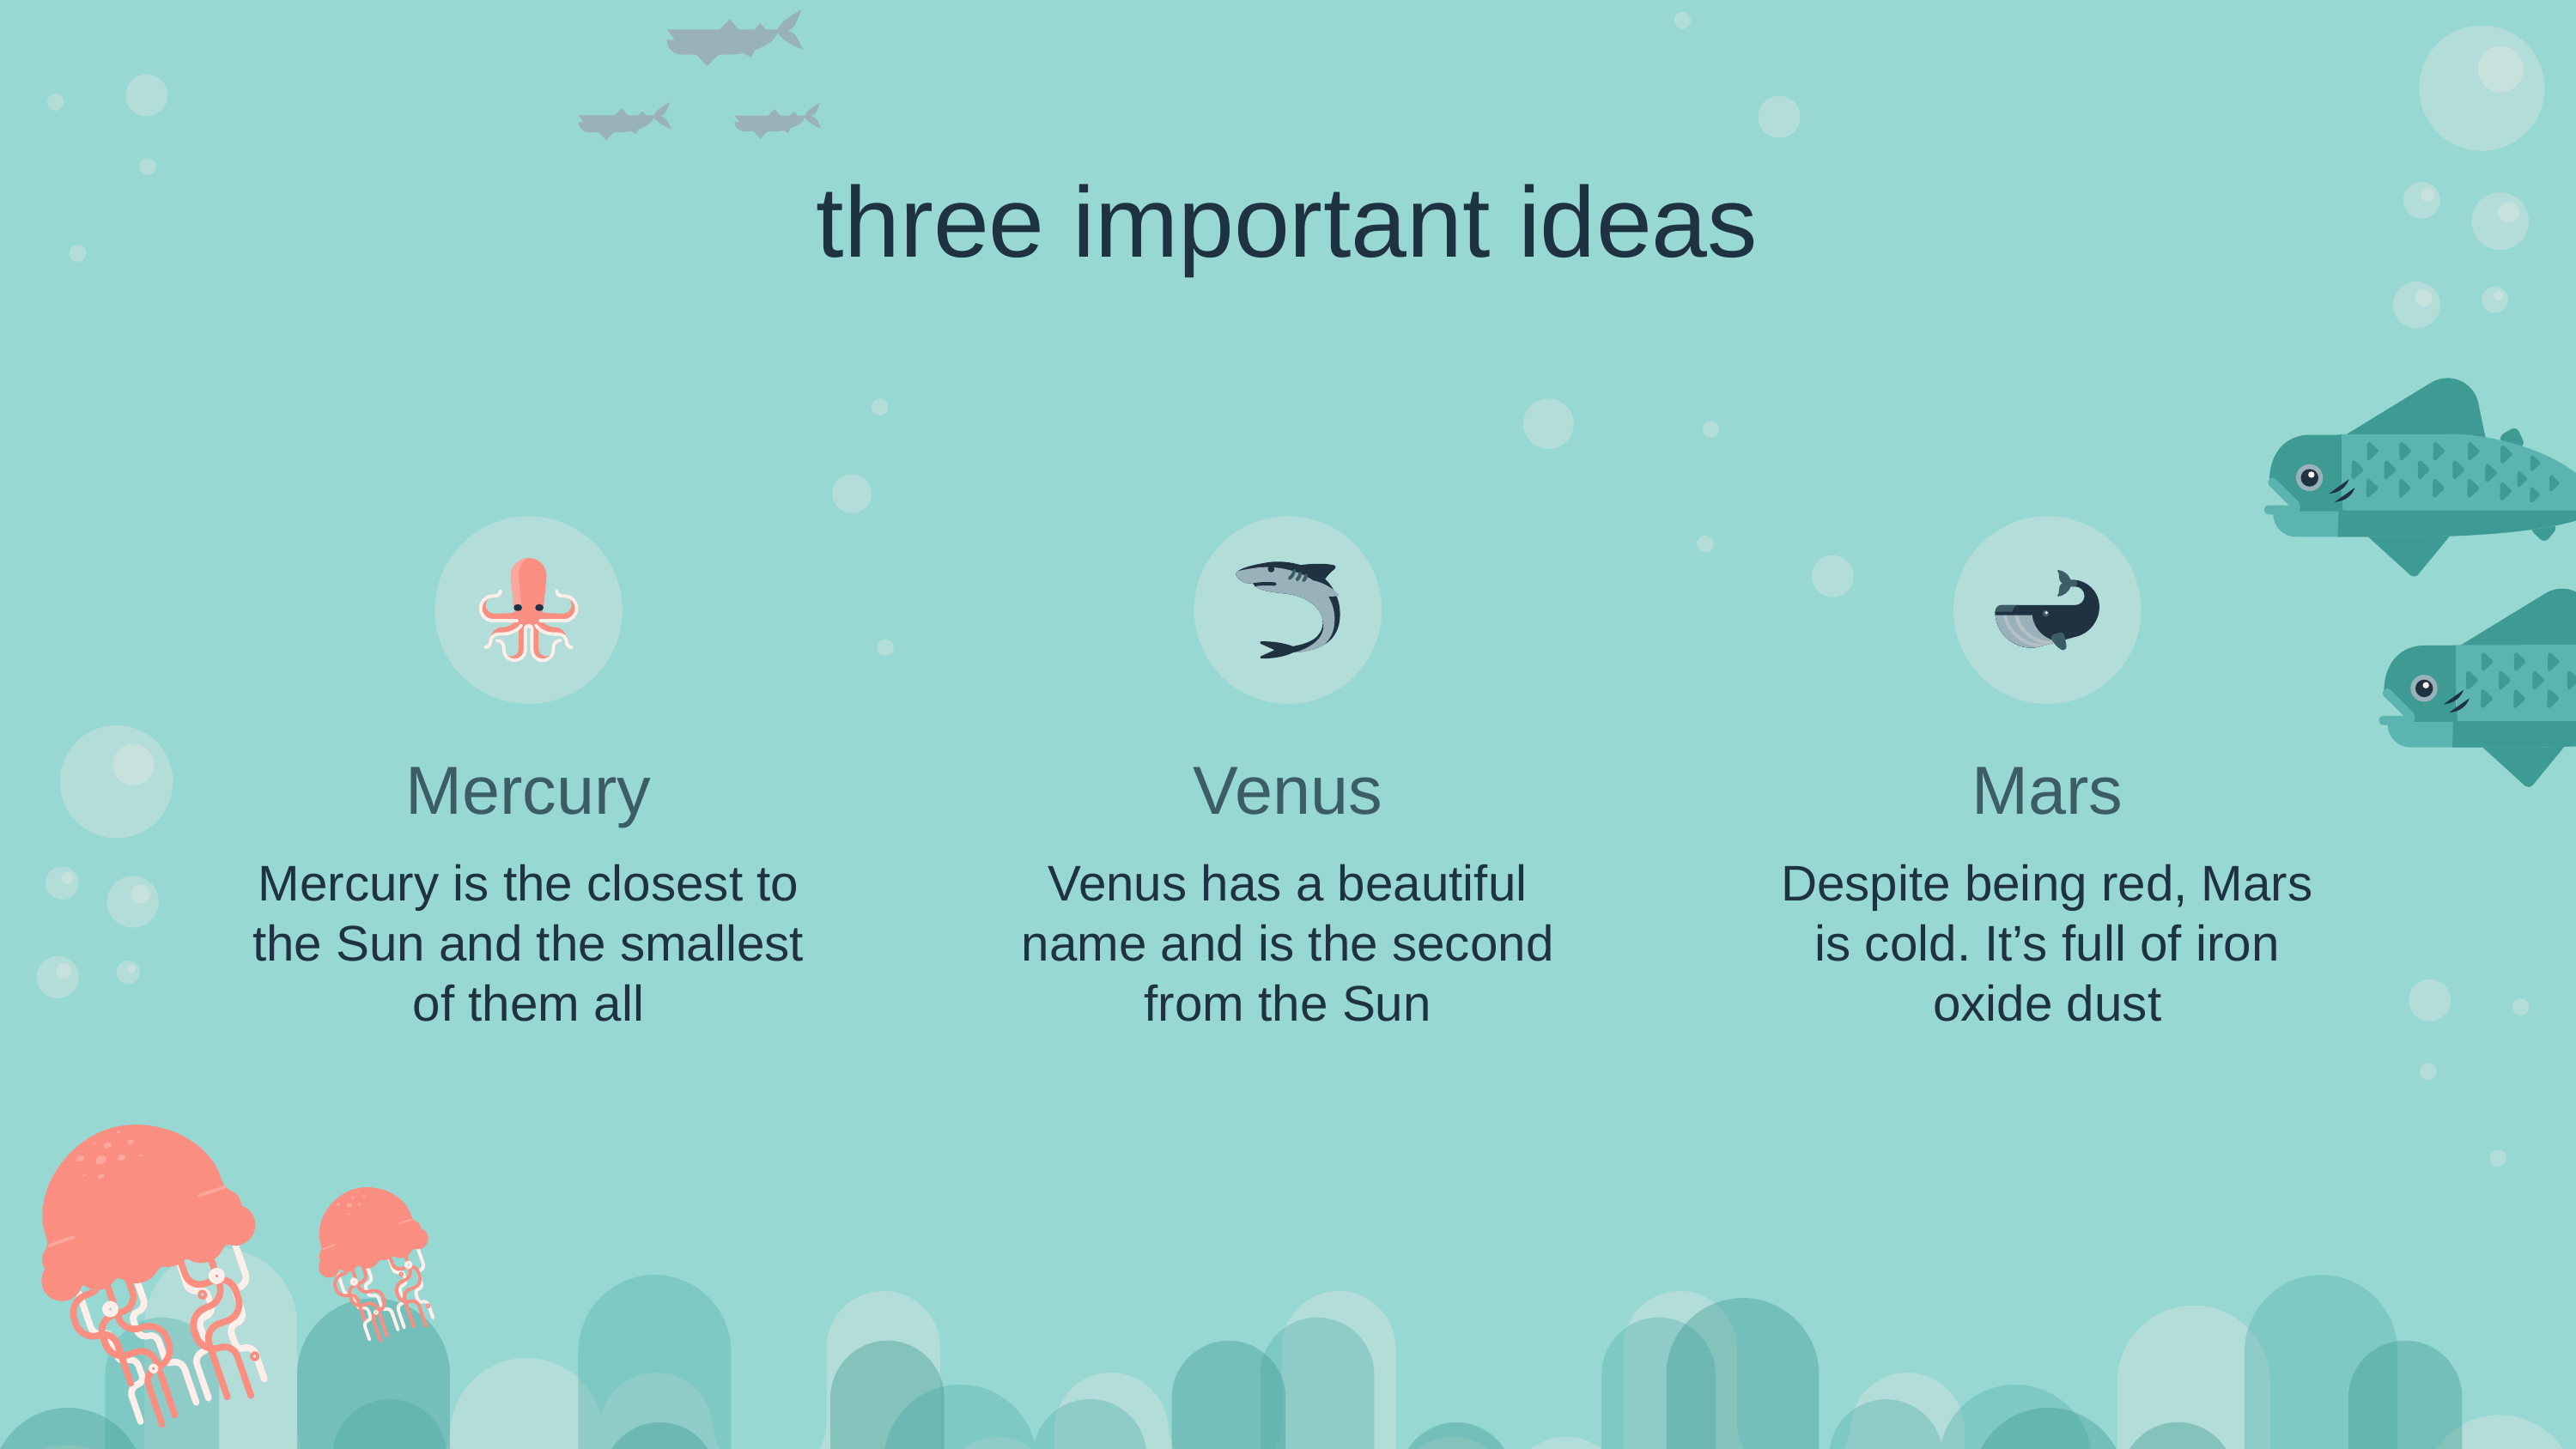

# three important ideas

Mercury
Venus
Mars
Mercury is the closest to the Sun and the smallest of them all
Venus has a beautiful name and is the second from the Sun
Despite being red, Mars is cold. It’s full of iron oxide dust